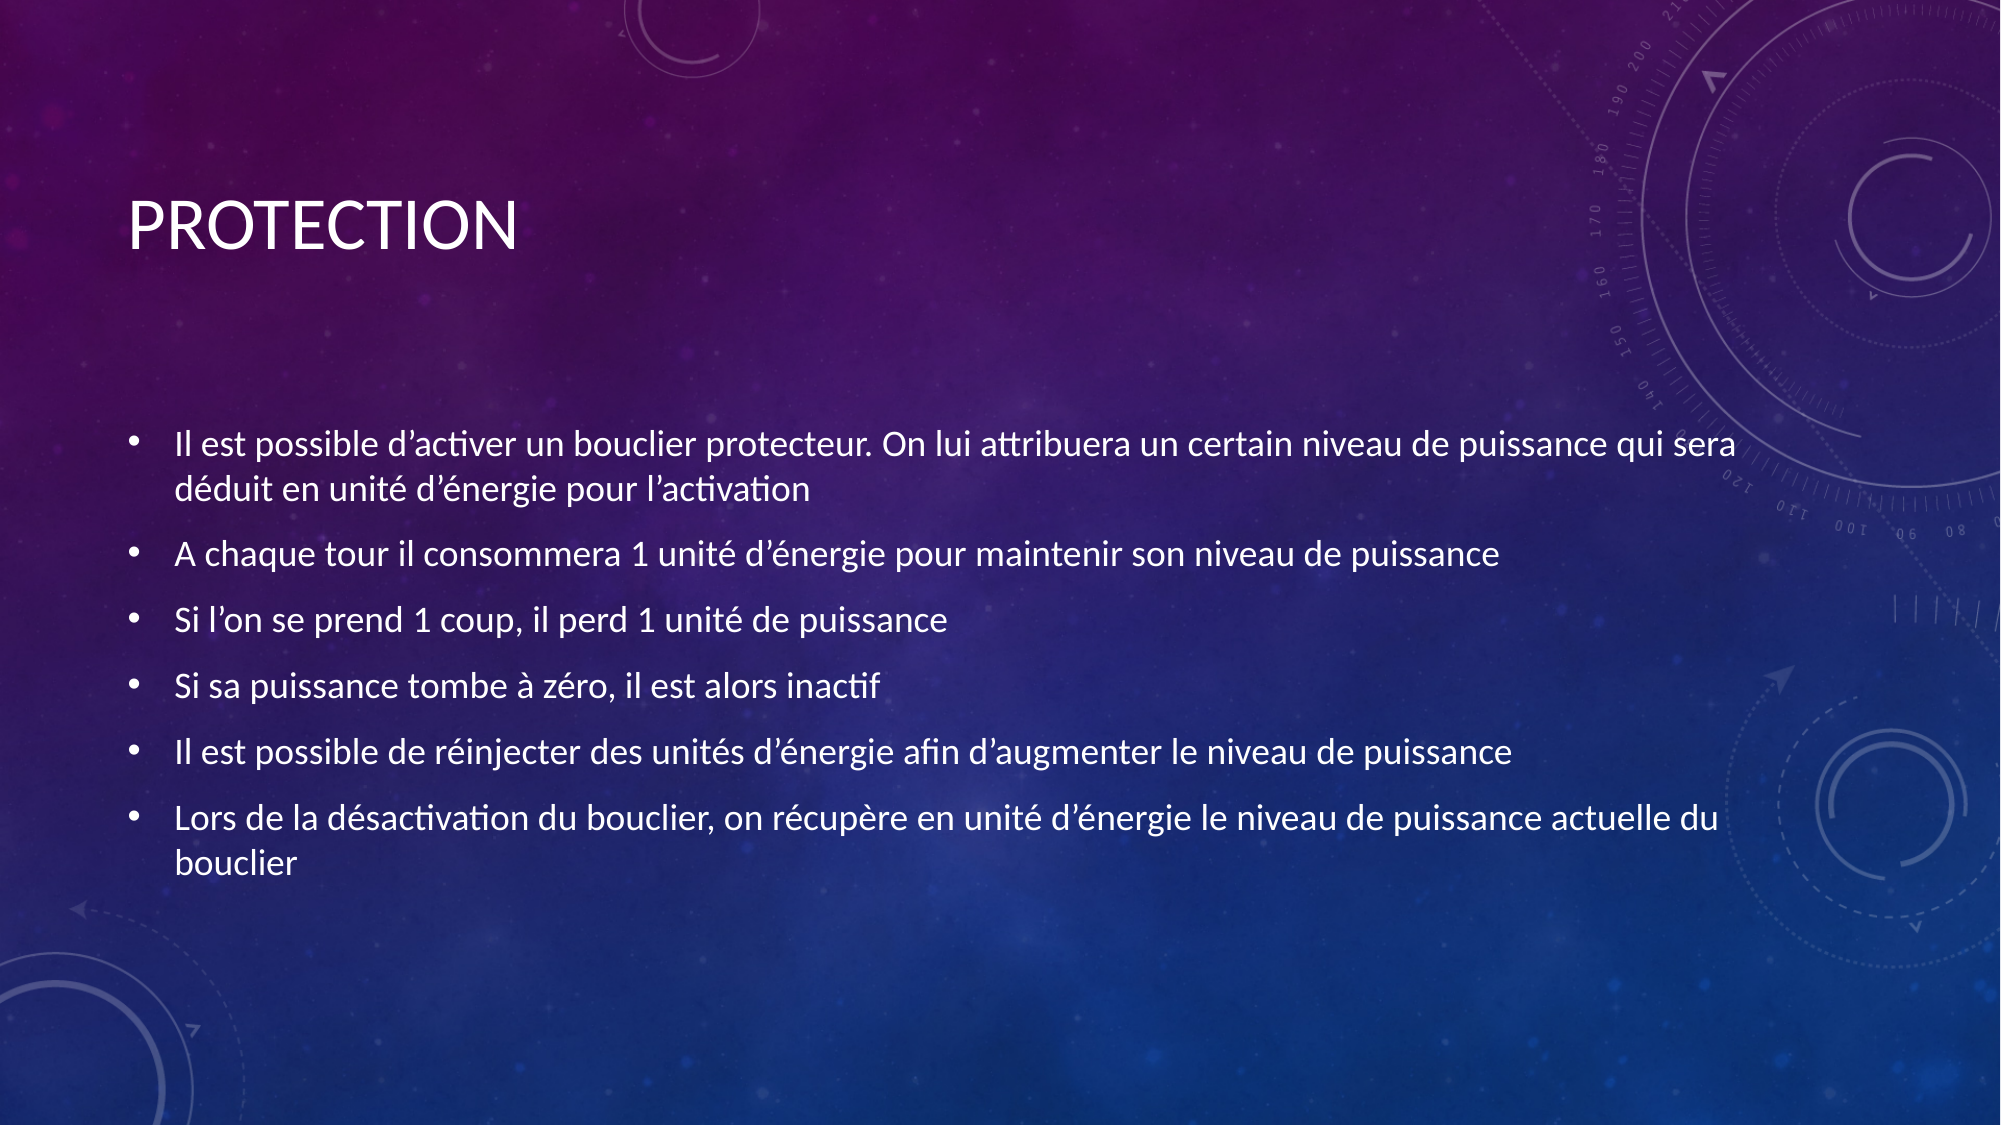

# Protection
Il est possible d’activer un bouclier protecteur. On lui attribuera un certain niveau de puissance qui sera déduit en unité d’énergie pour l’activation
A chaque tour il consommera 1 unité d’énergie pour maintenir son niveau de puissance
Si l’on se prend 1 coup, il perd 1 unité de puissance
Si sa puissance tombe à zéro, il est alors inactif
Il est possible de réinjecter des unités d’énergie afin d’augmenter le niveau de puissance
Lors de la désactivation du bouclier, on récupère en unité d’énergie le niveau de puissance actuelle du bouclier